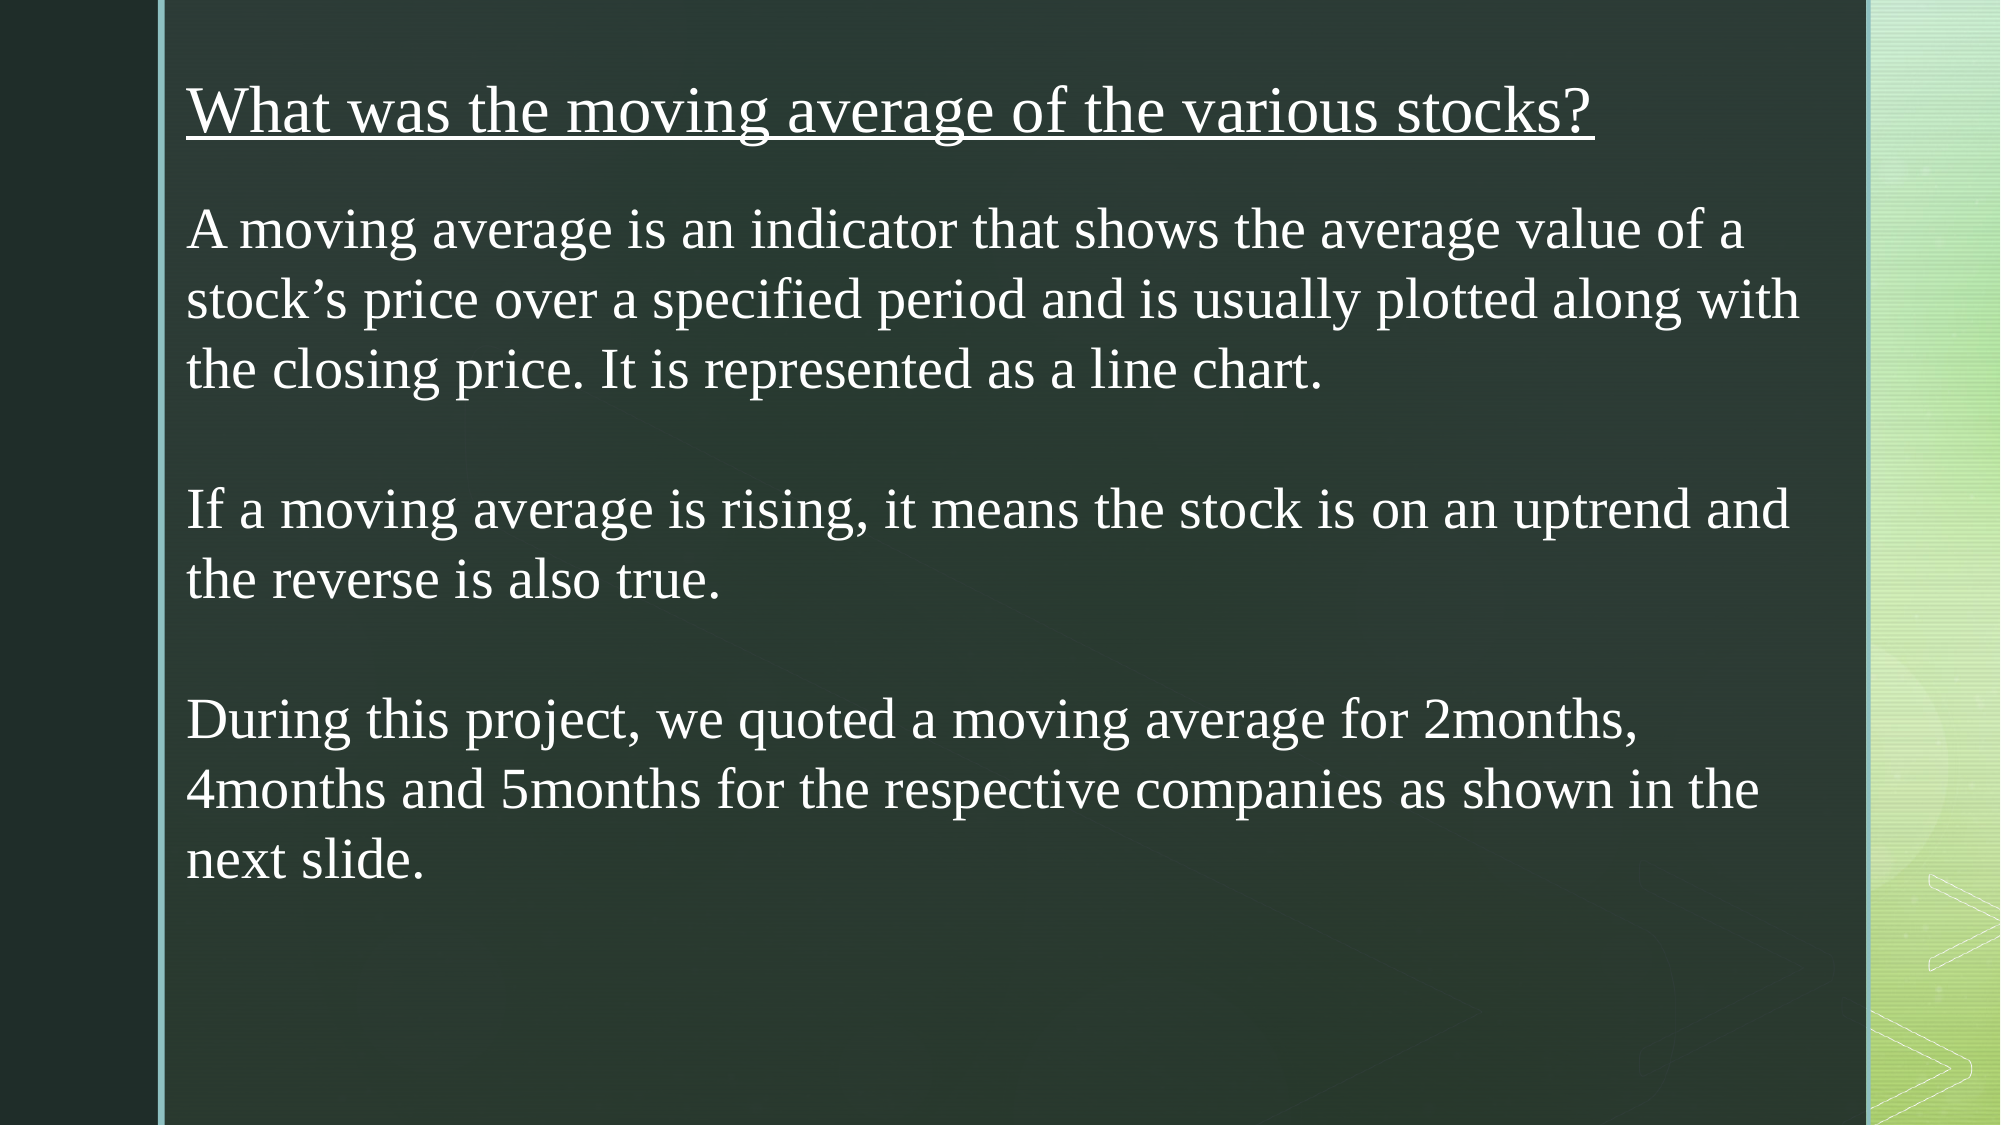

What was the moving average of the various stocks?

A moving average is an indicator that shows the average value of a stock’s price over a specified period and is usually plotted along with the closing price. It is represented as a line chart.

If a moving average is rising, it means the stock is on an uptrend and the reverse is also true.

During this project, we quoted a moving average for 2months, 4months and 5months for the respective companies as shown in the next slide.